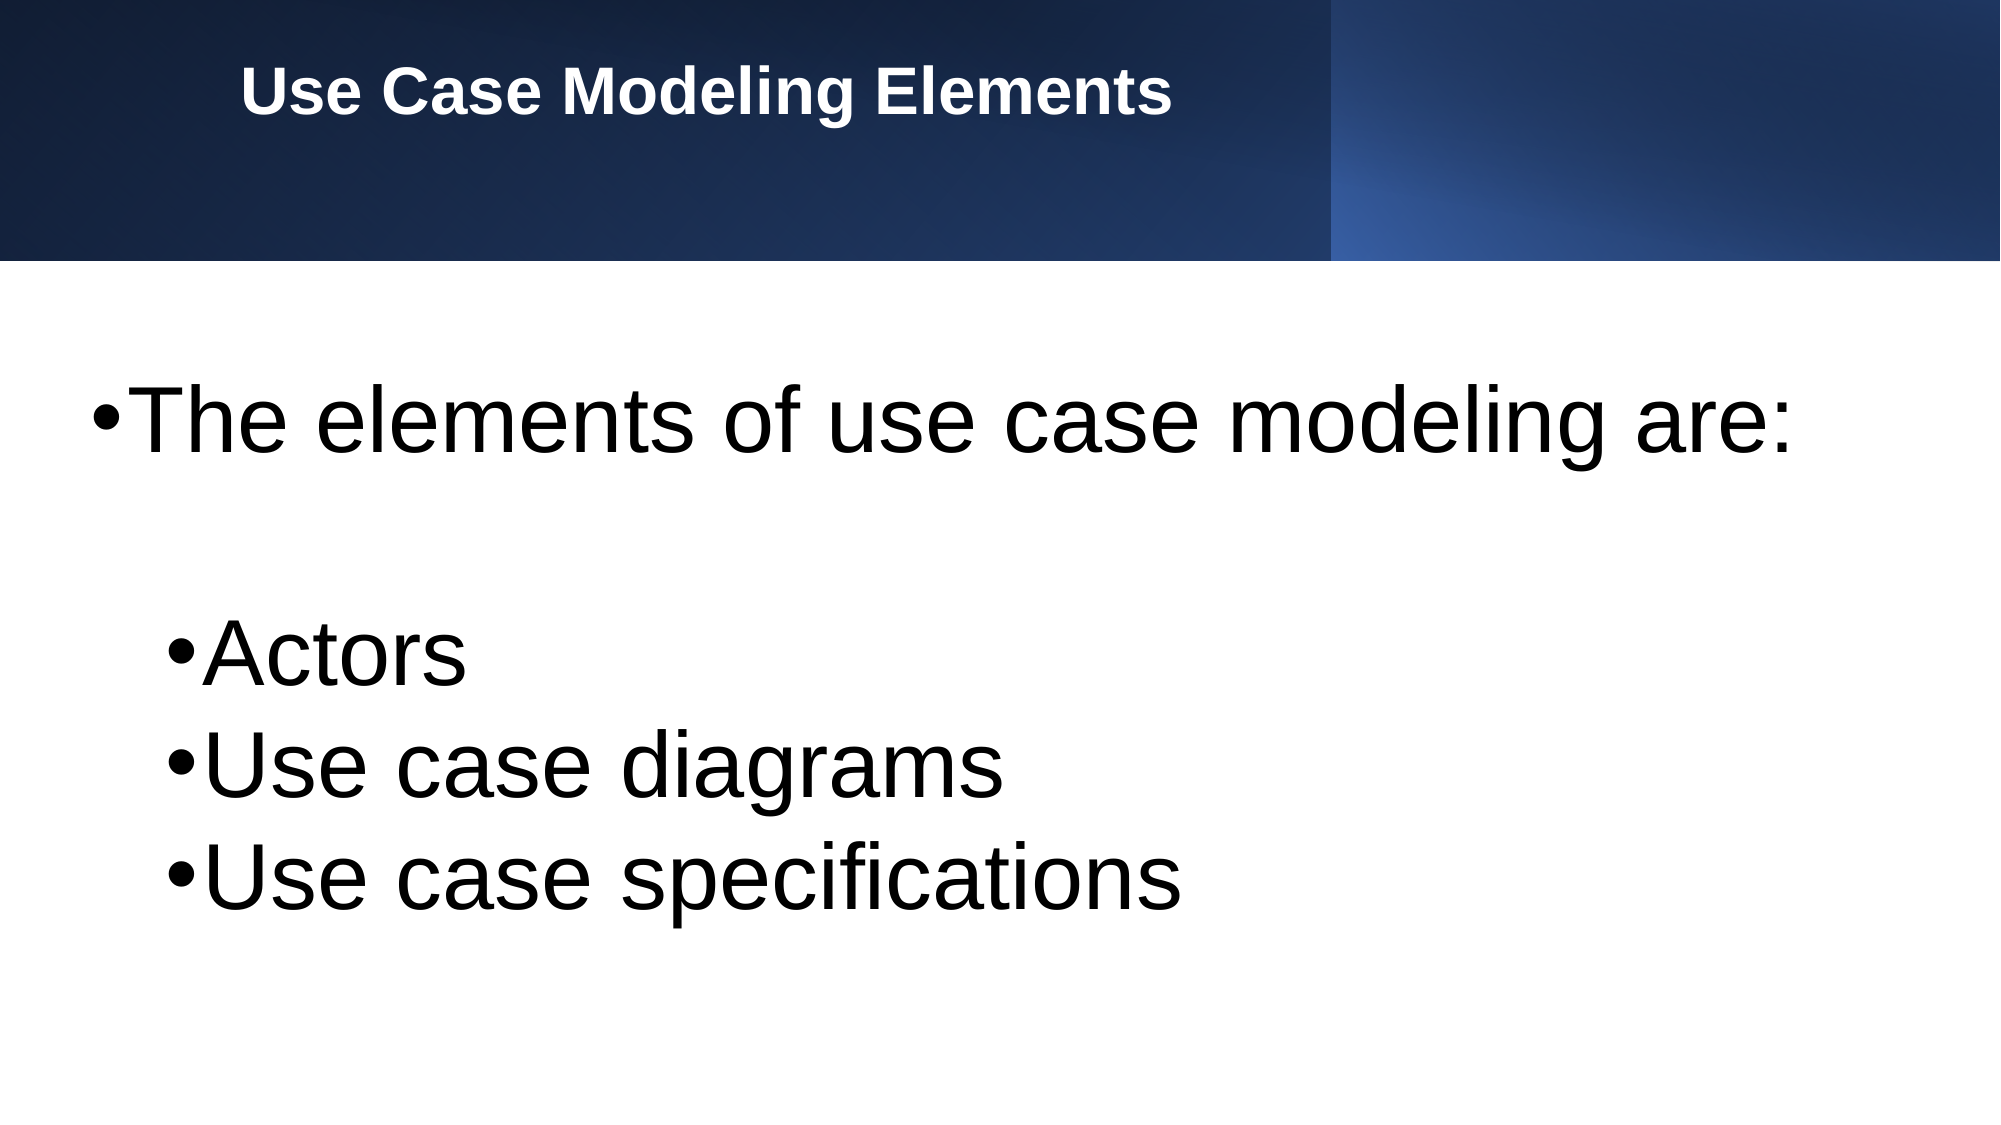

# Use Case Modeling Elements
The elements of use case modeling are:

Actors
Use case diagrams
Use case specifications